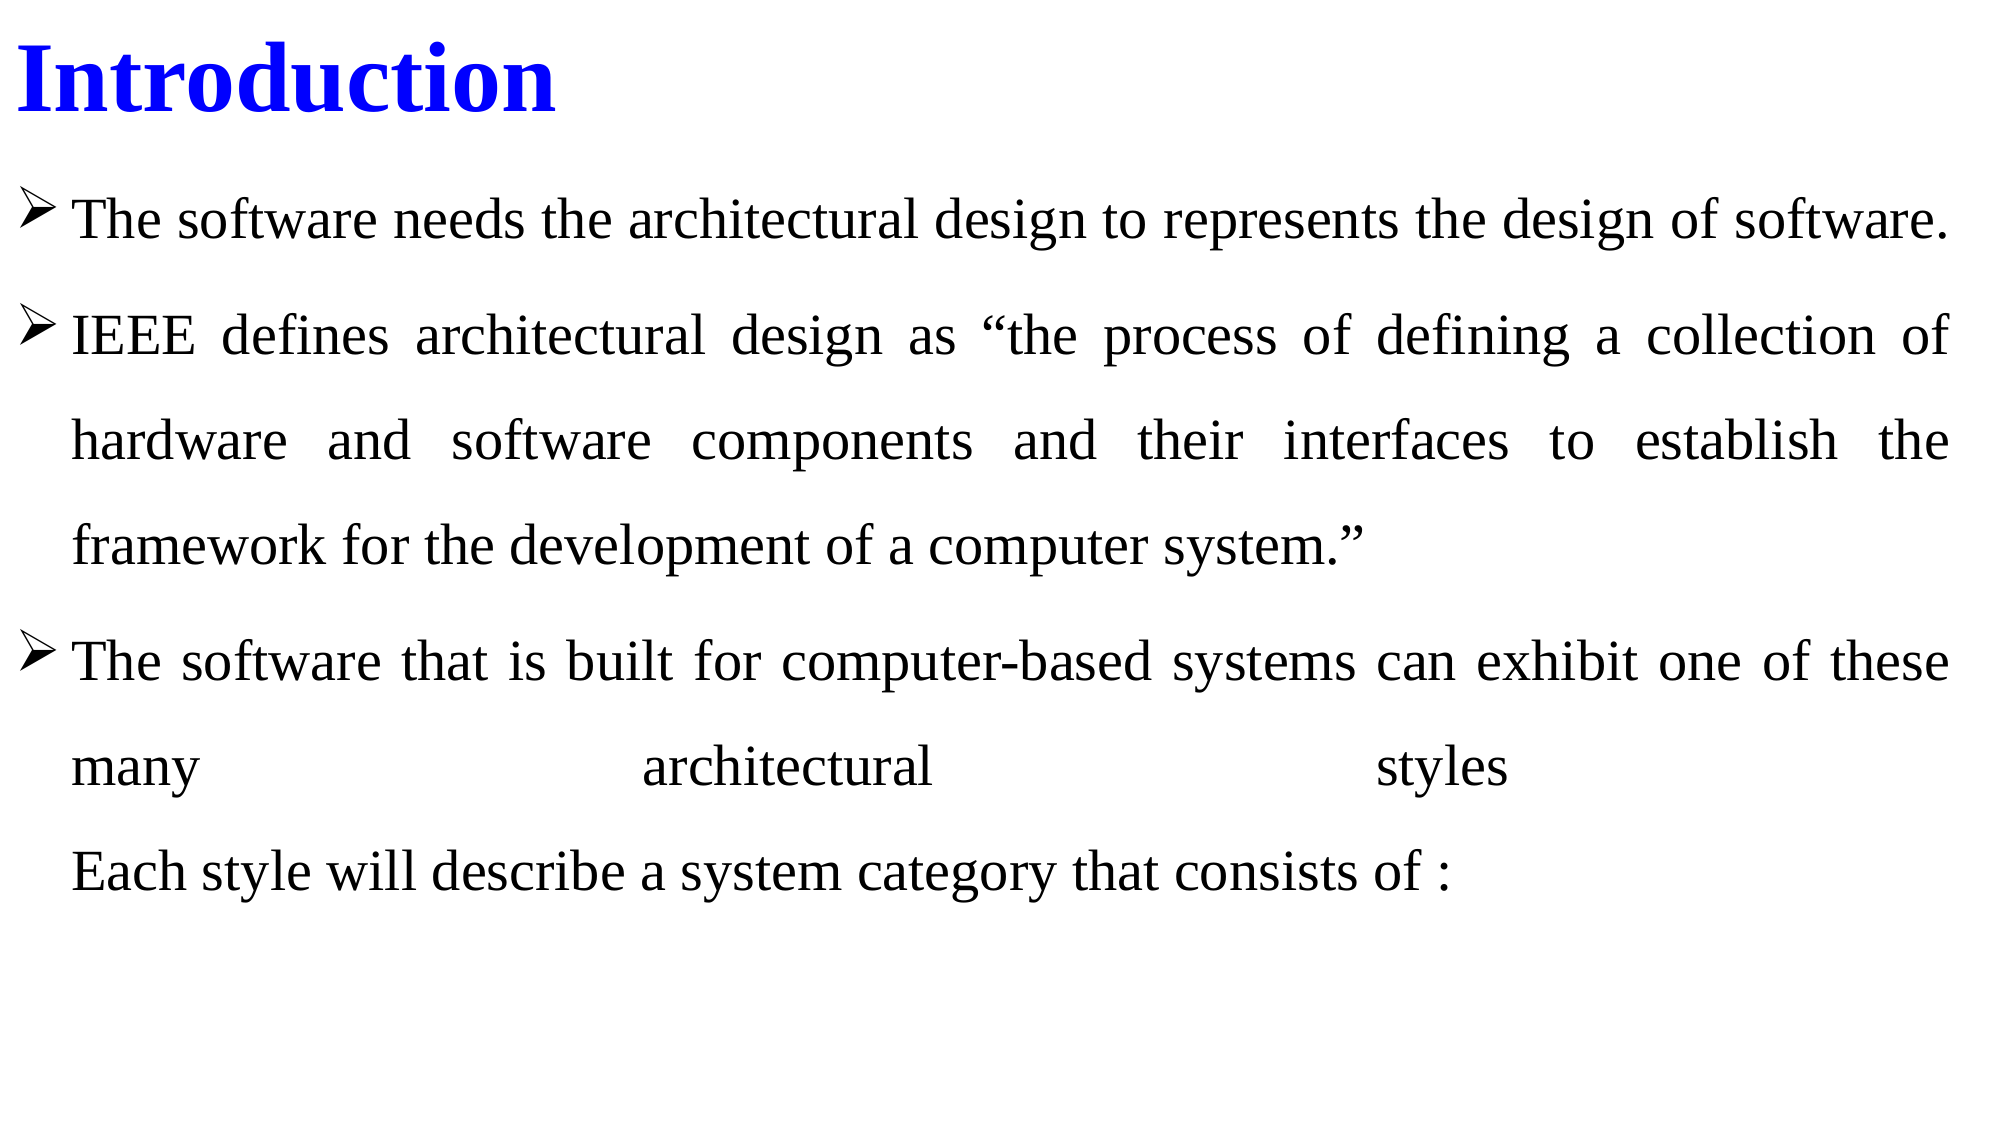

# Introduction
The software needs the architectural design to represents the design of software.
IEEE defines architectural design as “the process of defining a collection of hardware and software components and their interfaces to establish the framework for the development of a computer system.”
The software that is built for computer-based systems can exhibit one of these many architectural styles
Each style will describe a system category that consists of :